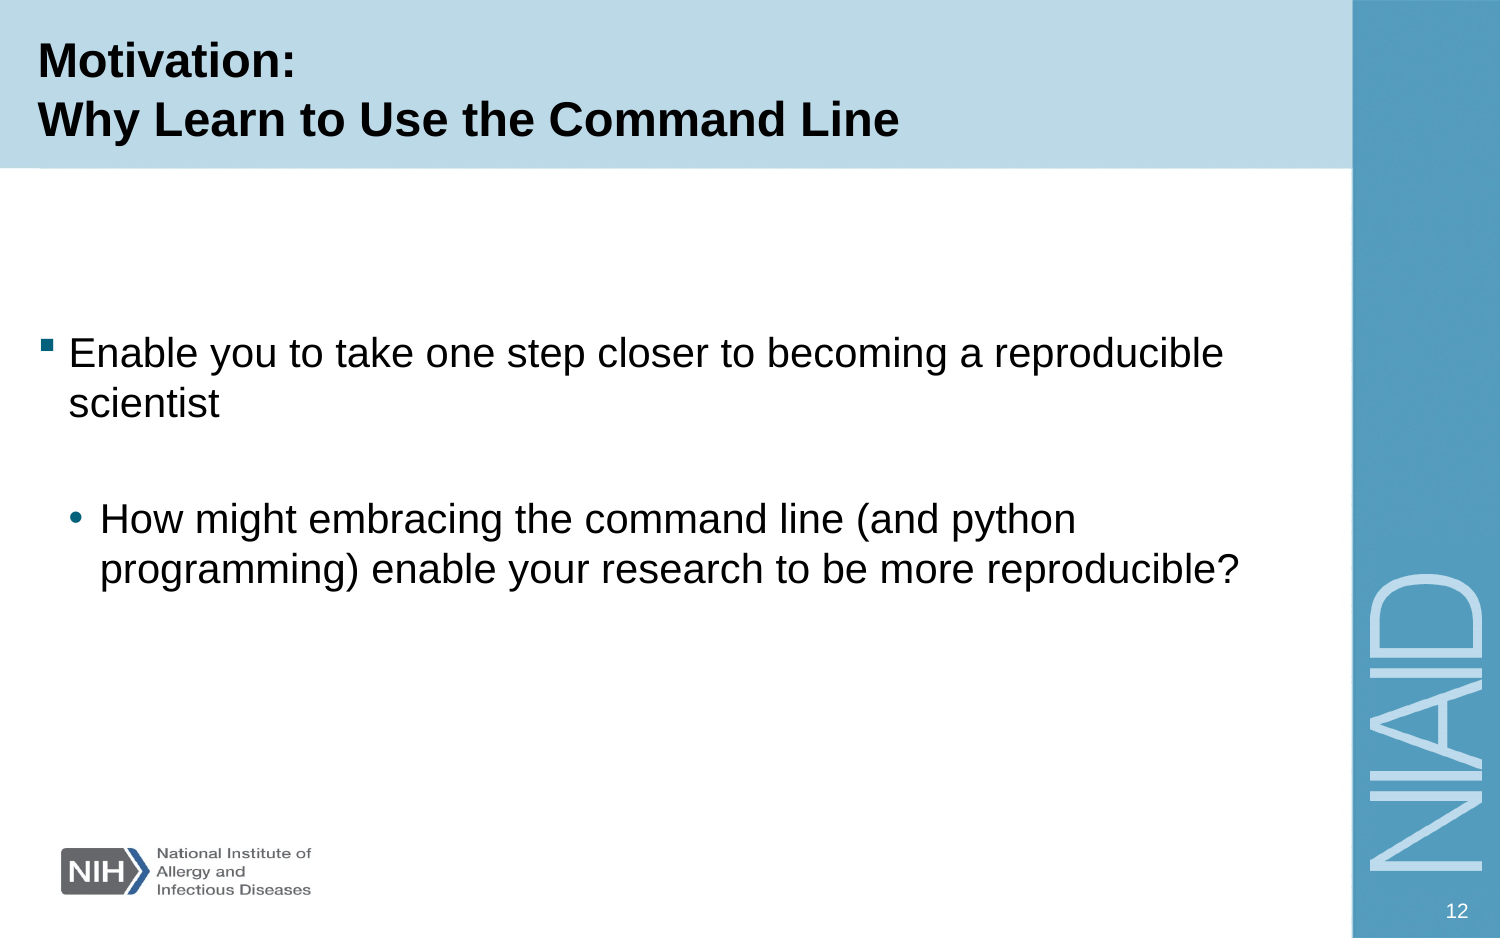

# Motivation: Why Learn to Use the Command Line

Enable you to take one step closer to becoming a reproducible scientist

How might embracing the command line (and python programming) enable your research to be more reproducible?
12